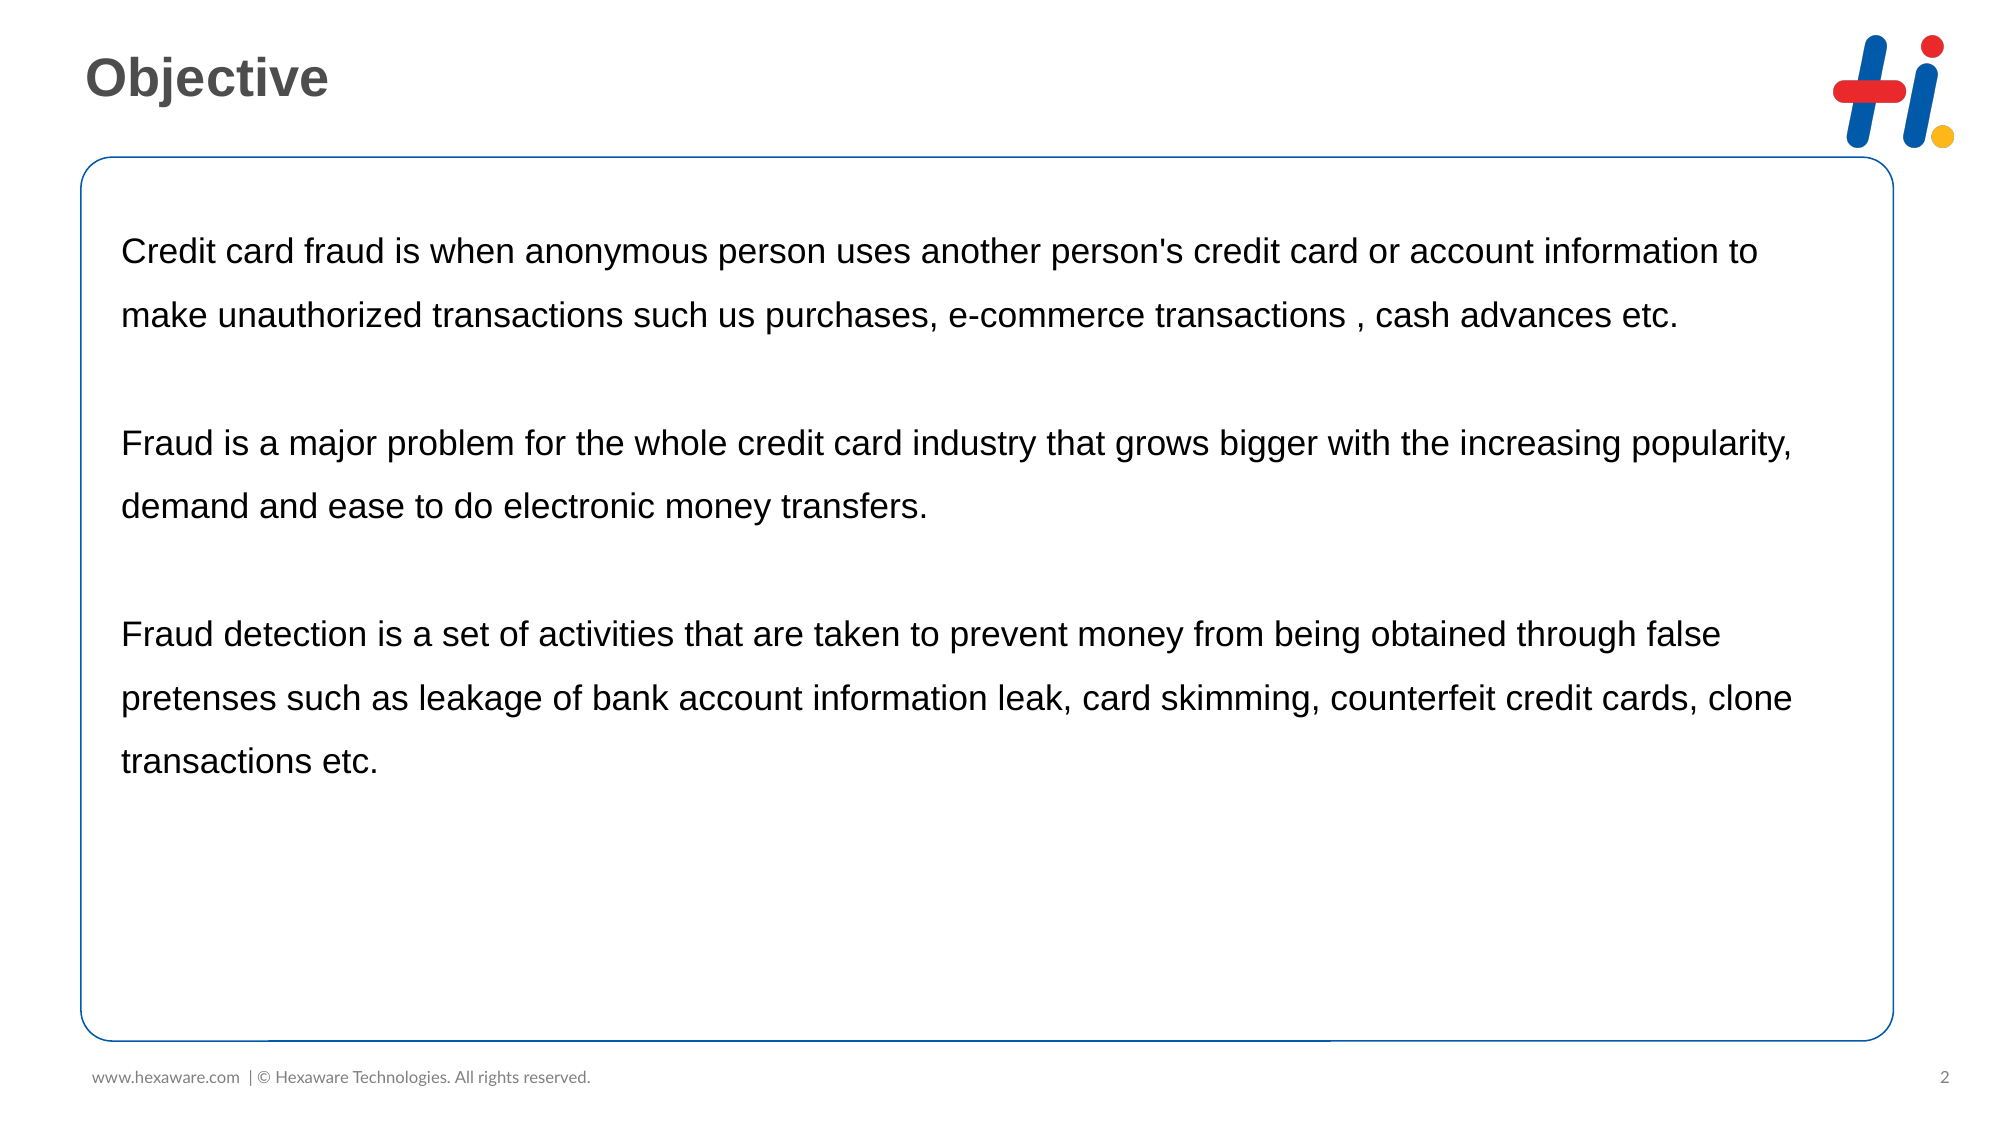

# Objective

Credit card fraud is when anonymous person uses another person's credit card or account information to make unauthorized transactions such us purchases, e-commerce transactions , cash advances etc.

Fraud is a major problem for the whole credit card industry that grows bigger with the increasing popularity, demand and ease to do electronic money transfers.

Fraud detection is a set of activities that are taken to prevent money from being obtained through false pretenses such as leakage of bank account information leak, card skimming, counterfeit credit cards, clone transactions etc.